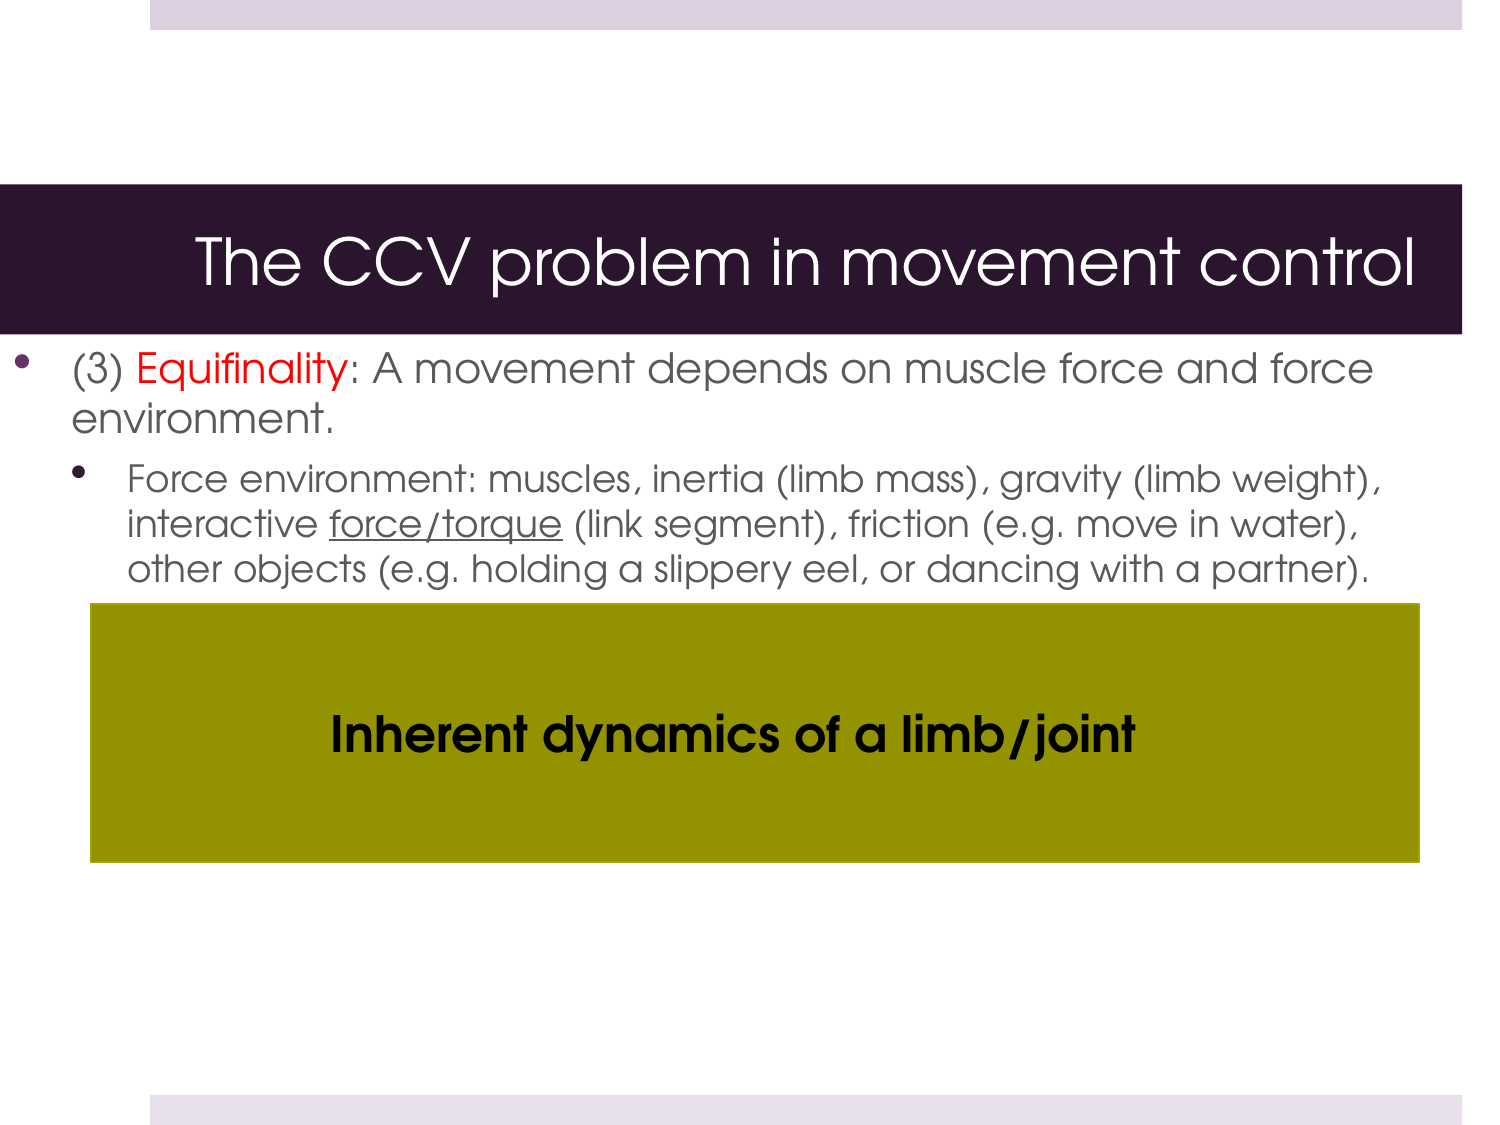

# The CCV problem in movement control
(3) Equifinality: A movement depends on muscle force and force environment.
Force environment: muscles, inertia (limb mass), gravity (limb weight), interactive force/torque (link segment), friction (e.g. move in water), other objects (e.g. holding a slippery eel, or dancing with a partner).

Inherent dynamics of a limb/joint